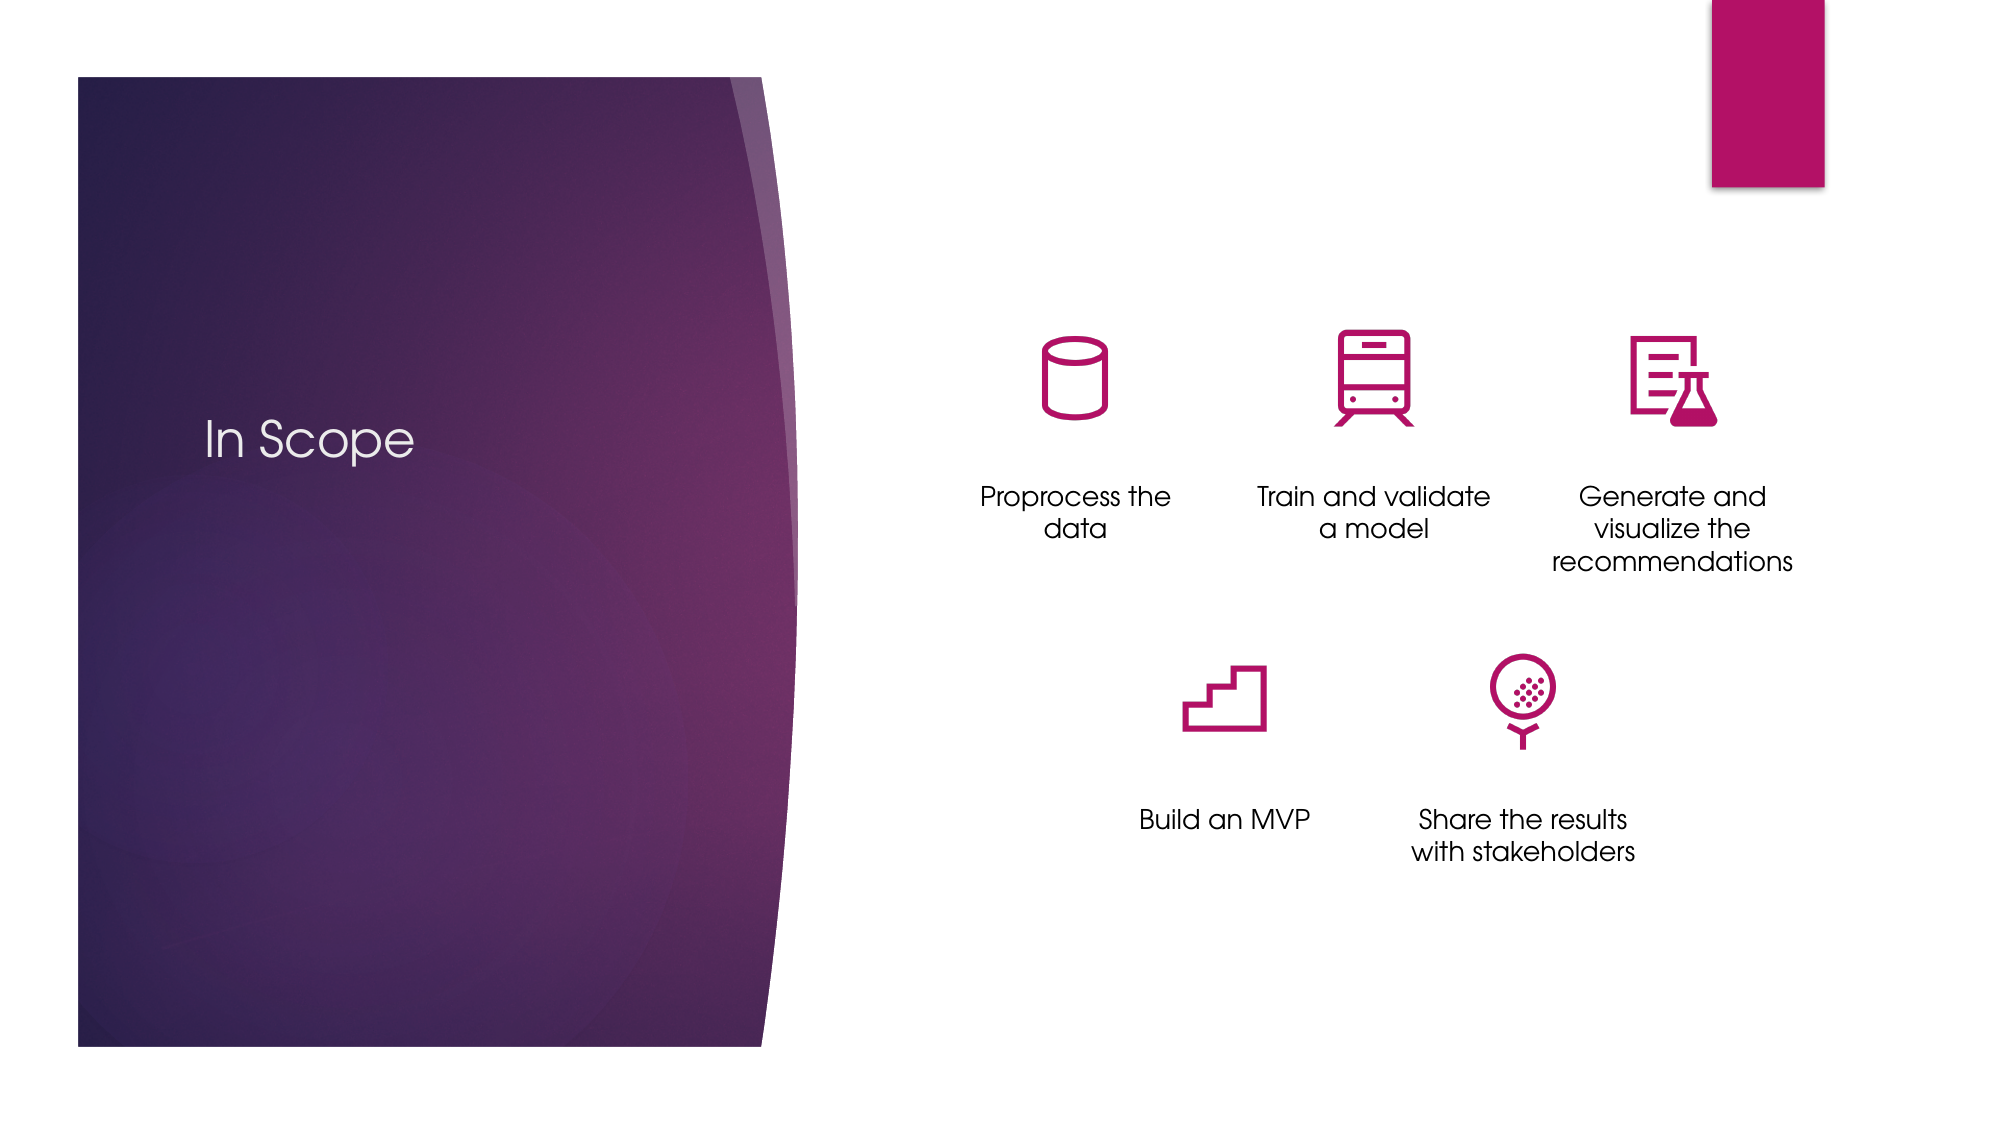

# In Scope
Proprocess the data
Train and validate a model
Generate and visualize the recommendations
Build an MVP
Share the results with stakeholders